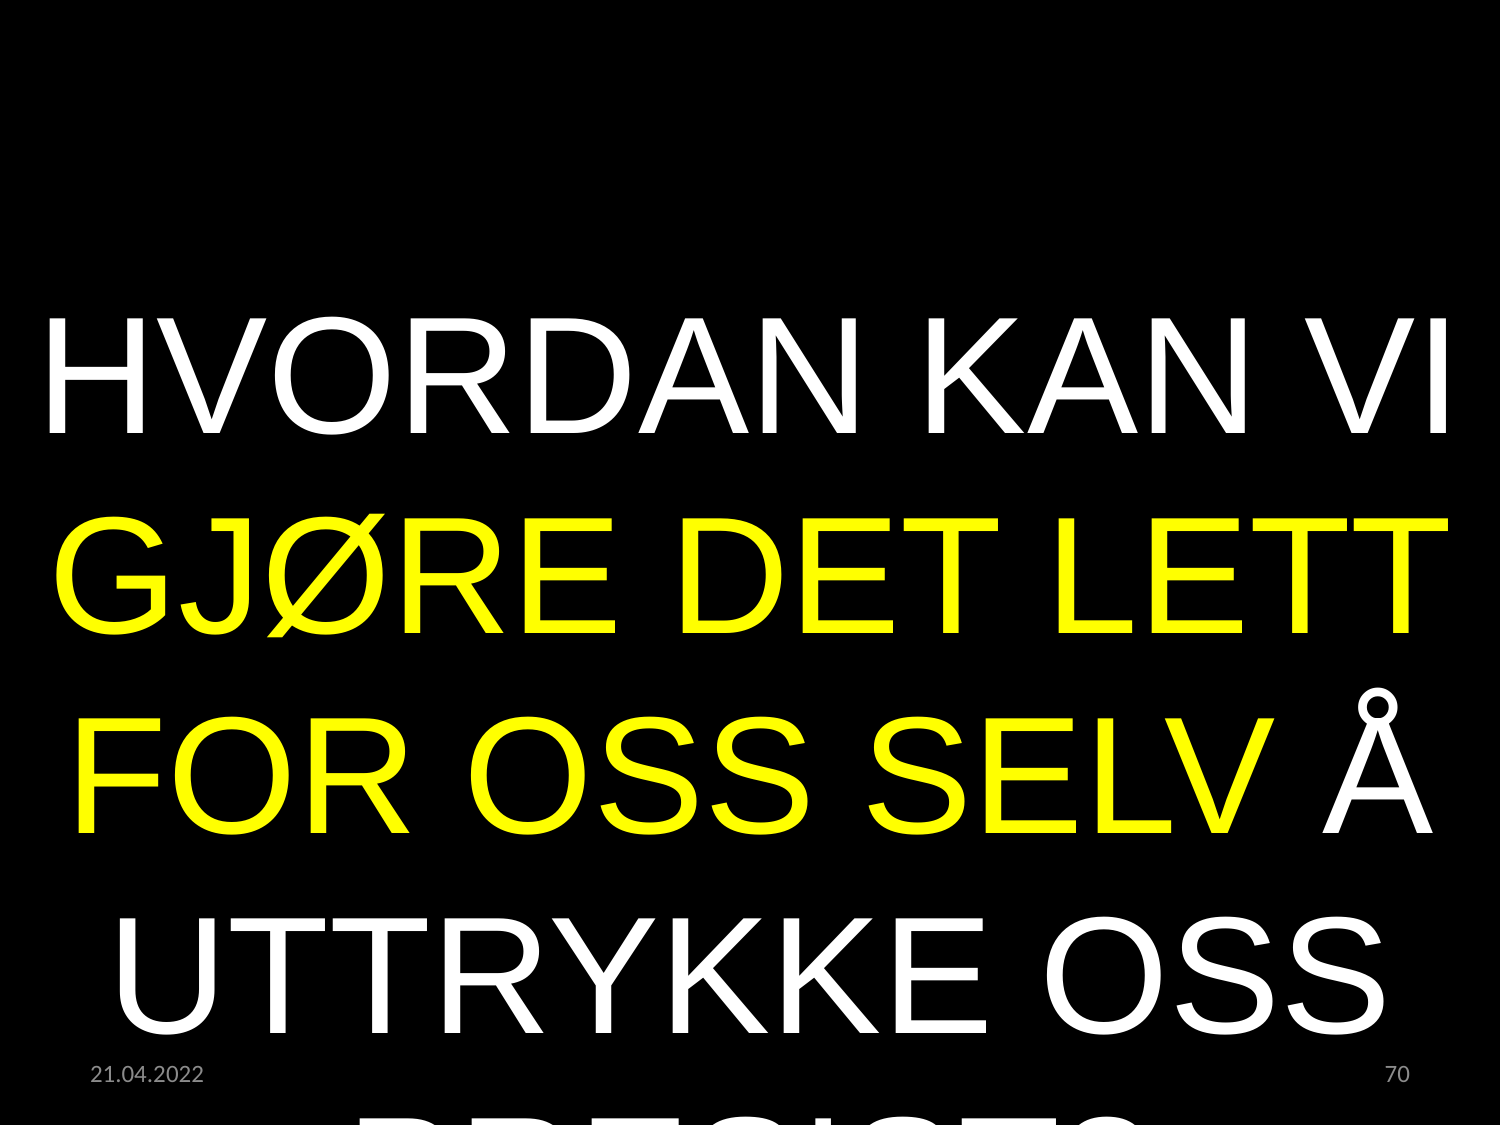

HVORDAN KAN VI GJØRE DET LETT FOR OSS SELV Å UTTRYKKE OSS PRESIST?
21.04.2022
70